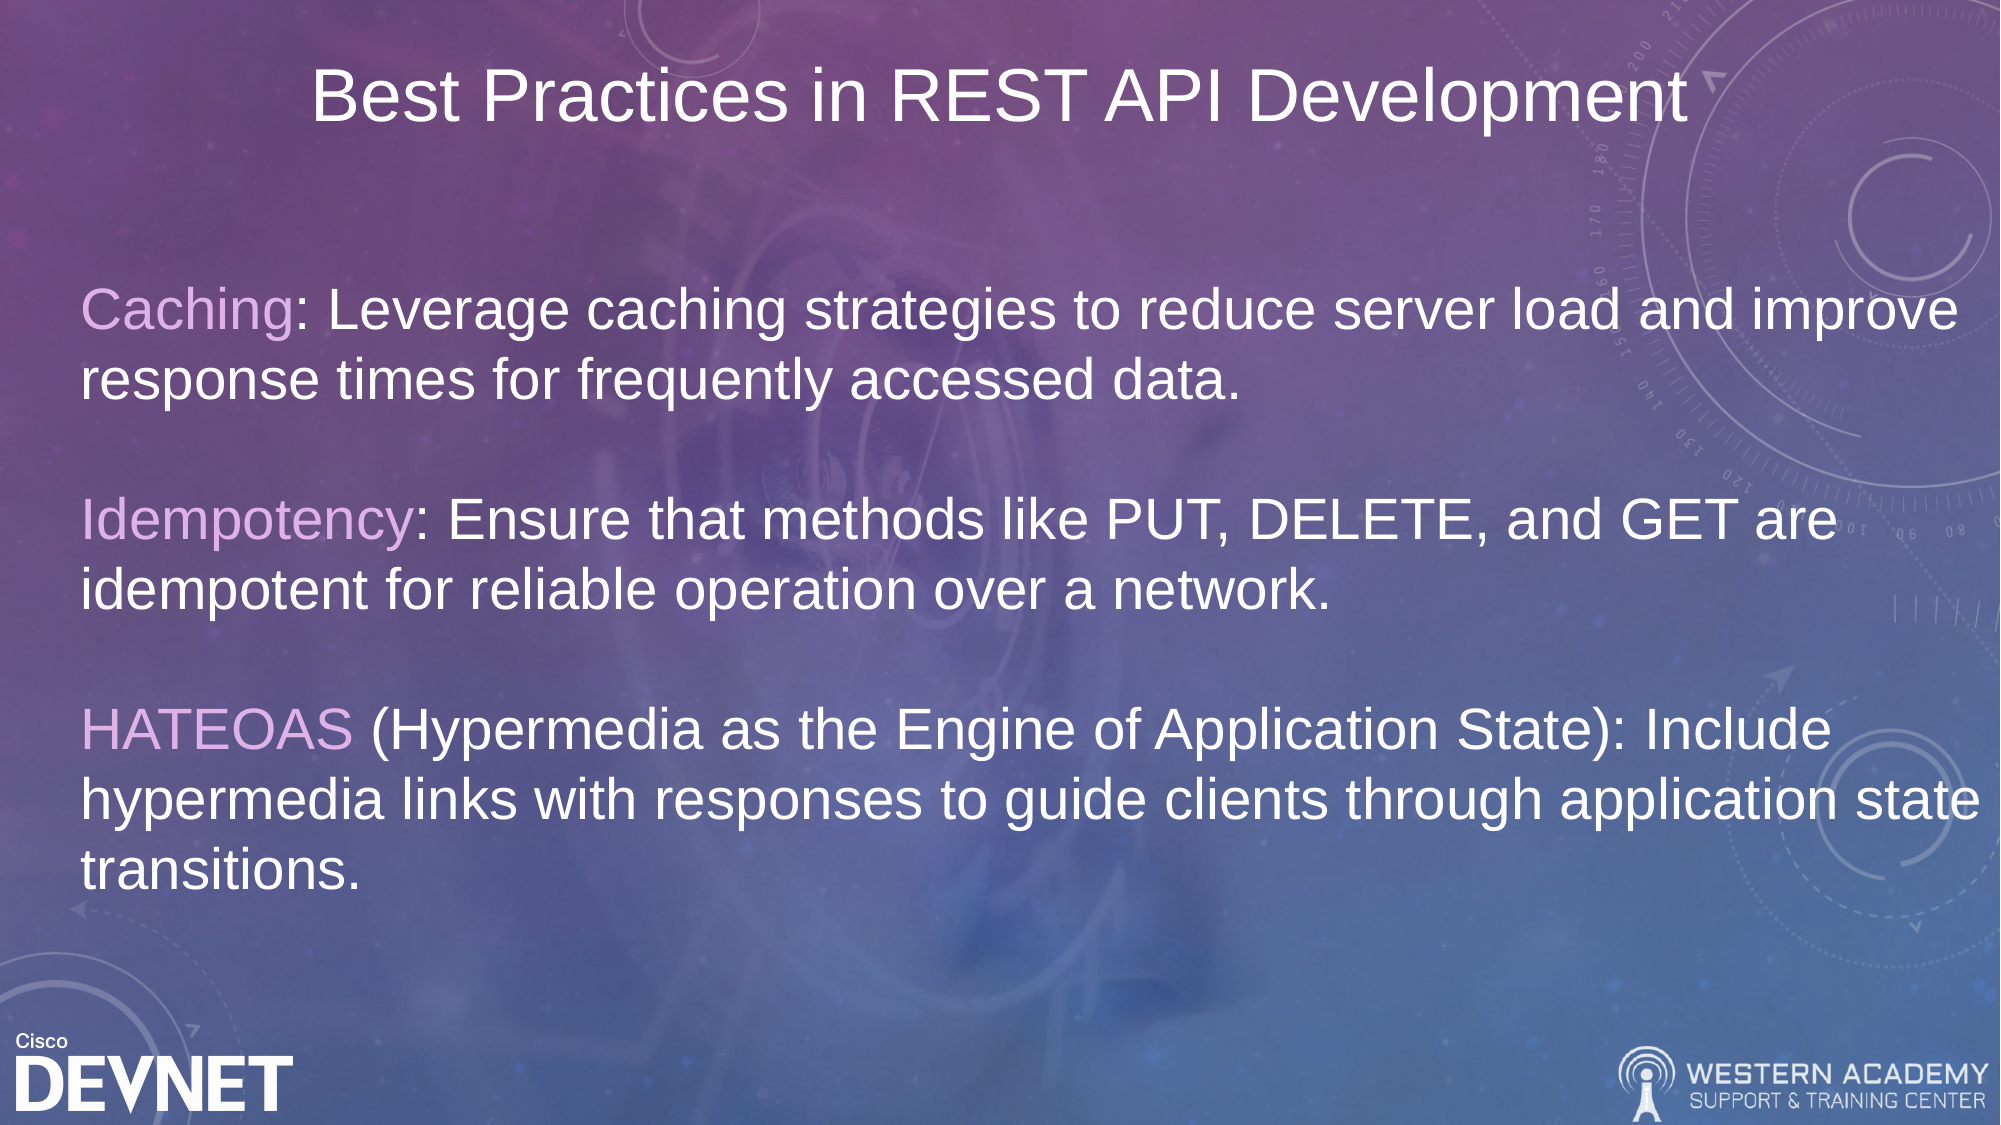

# Best Practices in REST API Development
Caching: Leverage caching strategies to reduce server load and improve response times for frequently accessed data.

Idempotency: Ensure that methods like PUT, DELETE, and GET are idempotent for reliable operation over a network.

HATEOAS (Hypermedia as the Engine of Application State): Include hypermedia links with responses to guide clients through application state transitions.